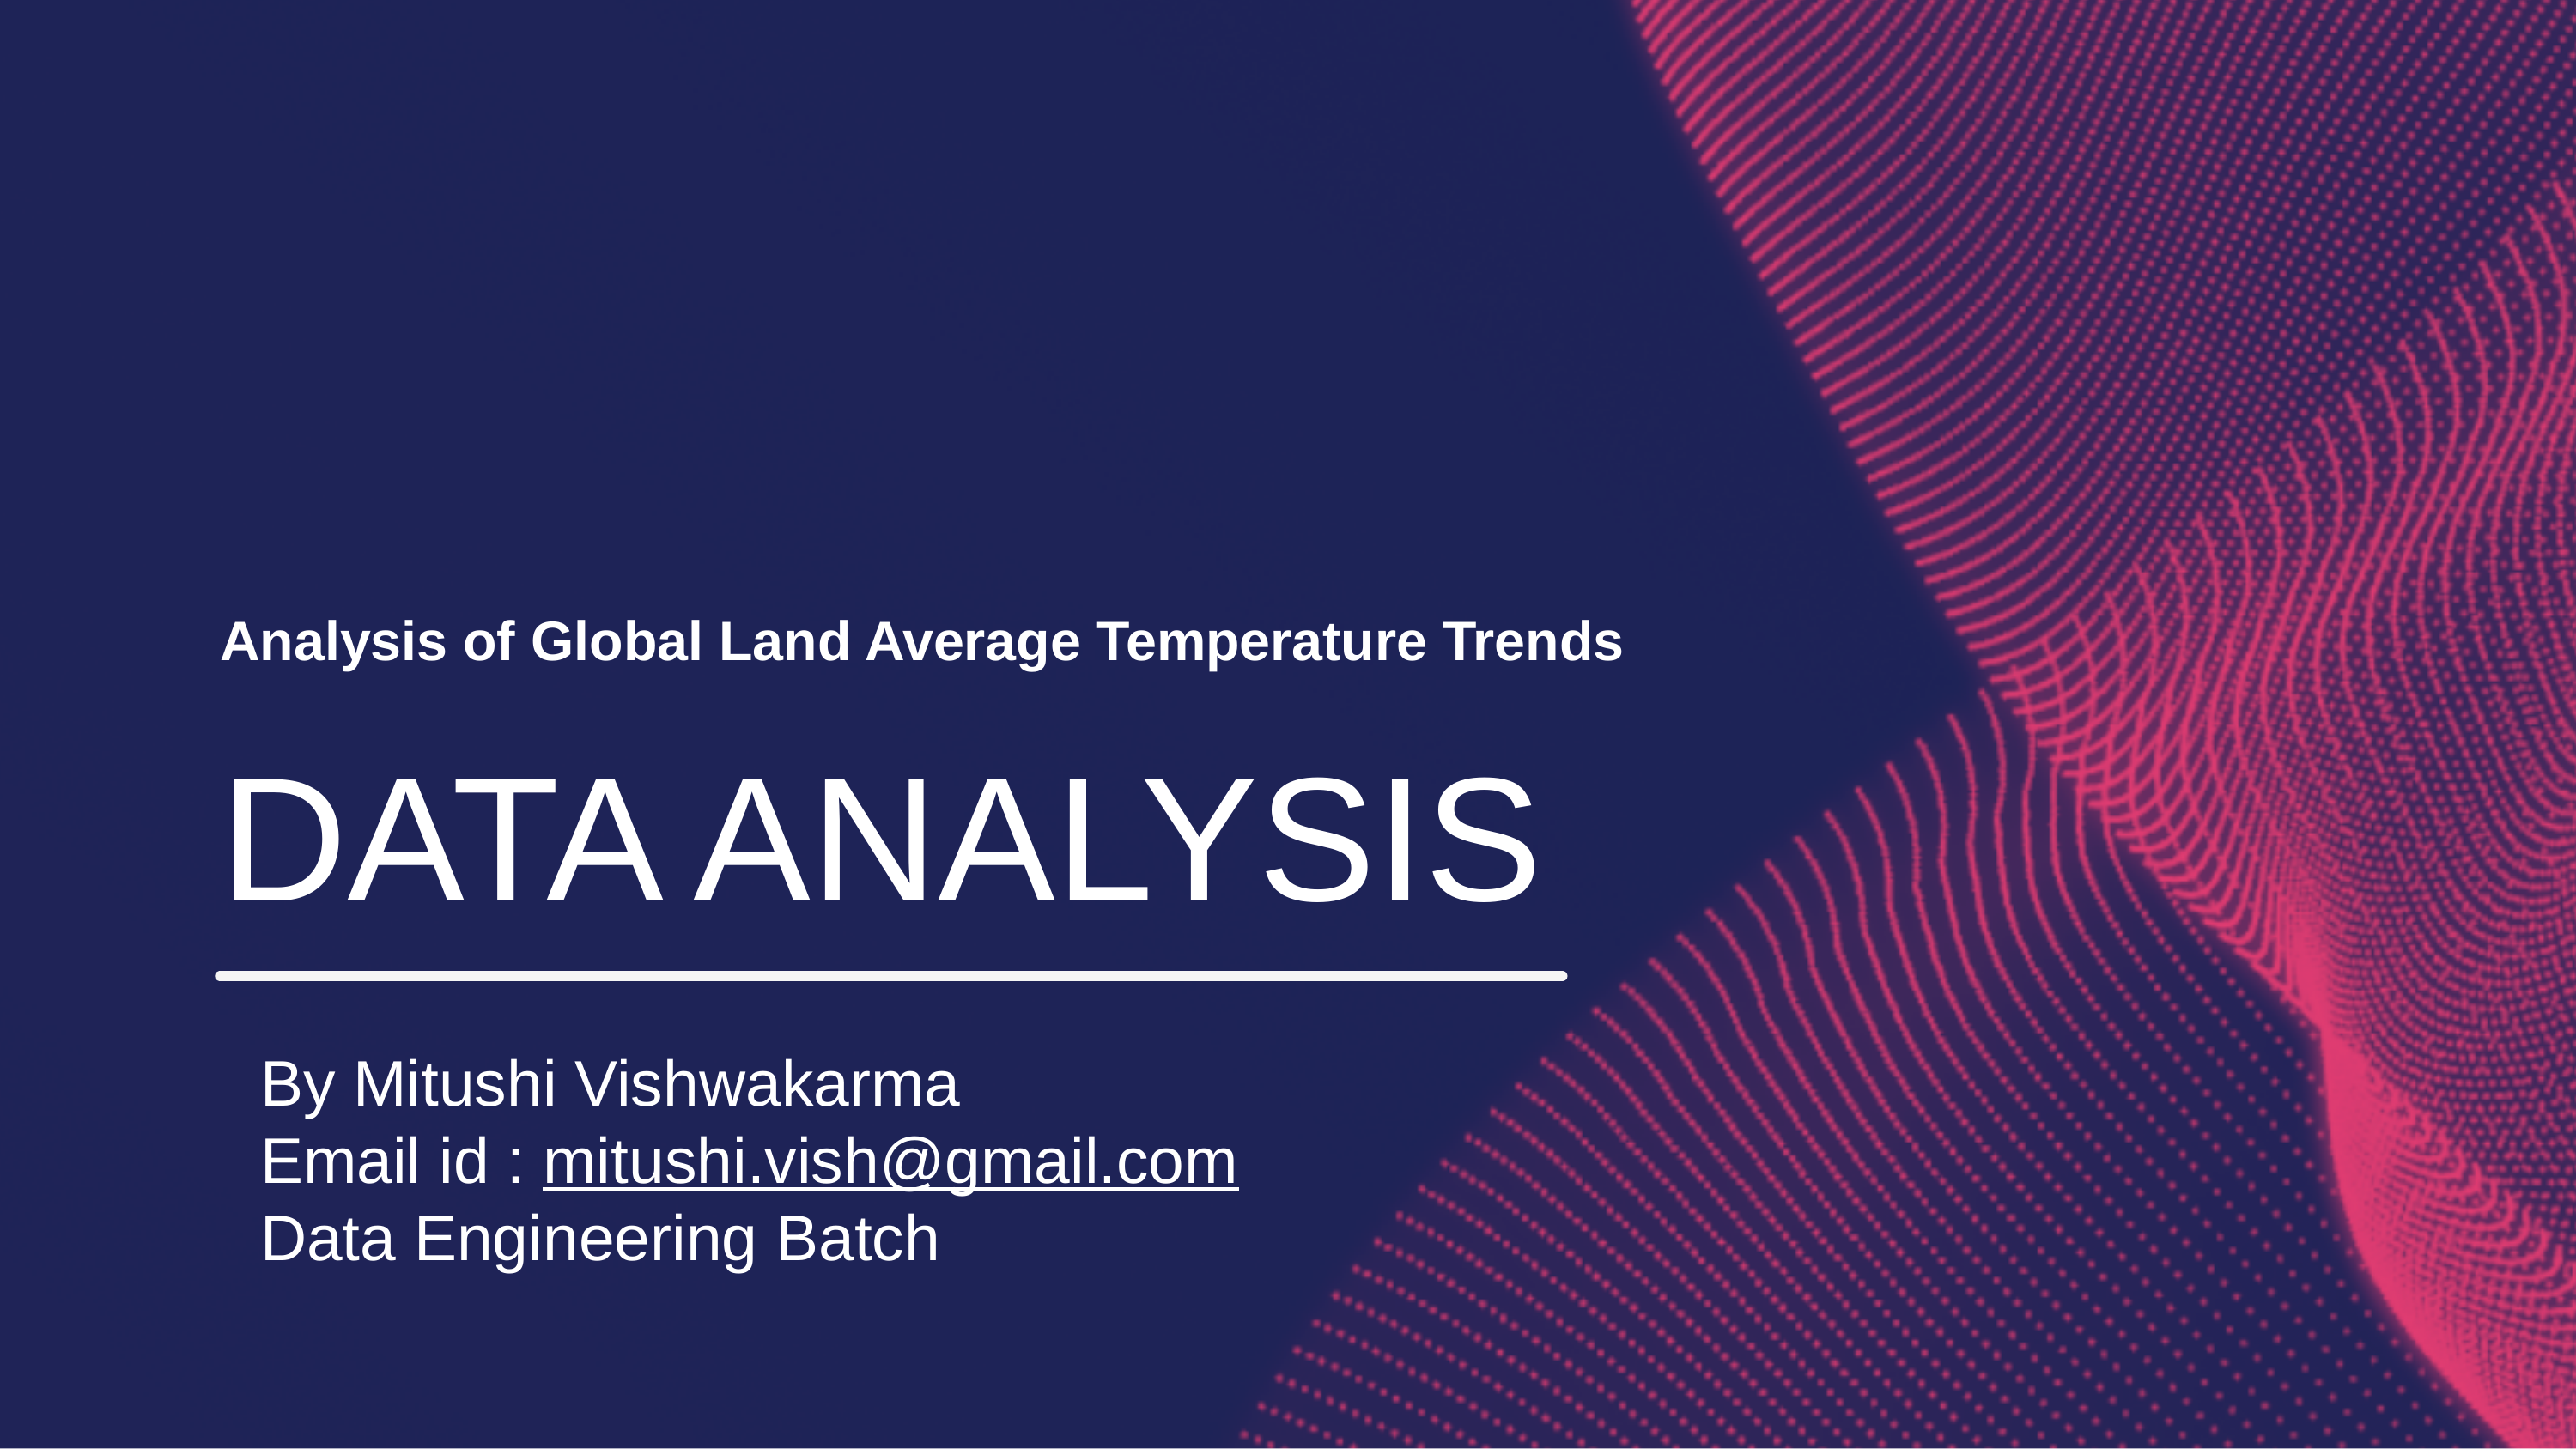

Analysis of Global Land Average Temperature Trends
DATA ANALYSIS
By Mitushi Vishwakarma
Email id : mitushi.vish@gmail.com
Data Engineering Batch